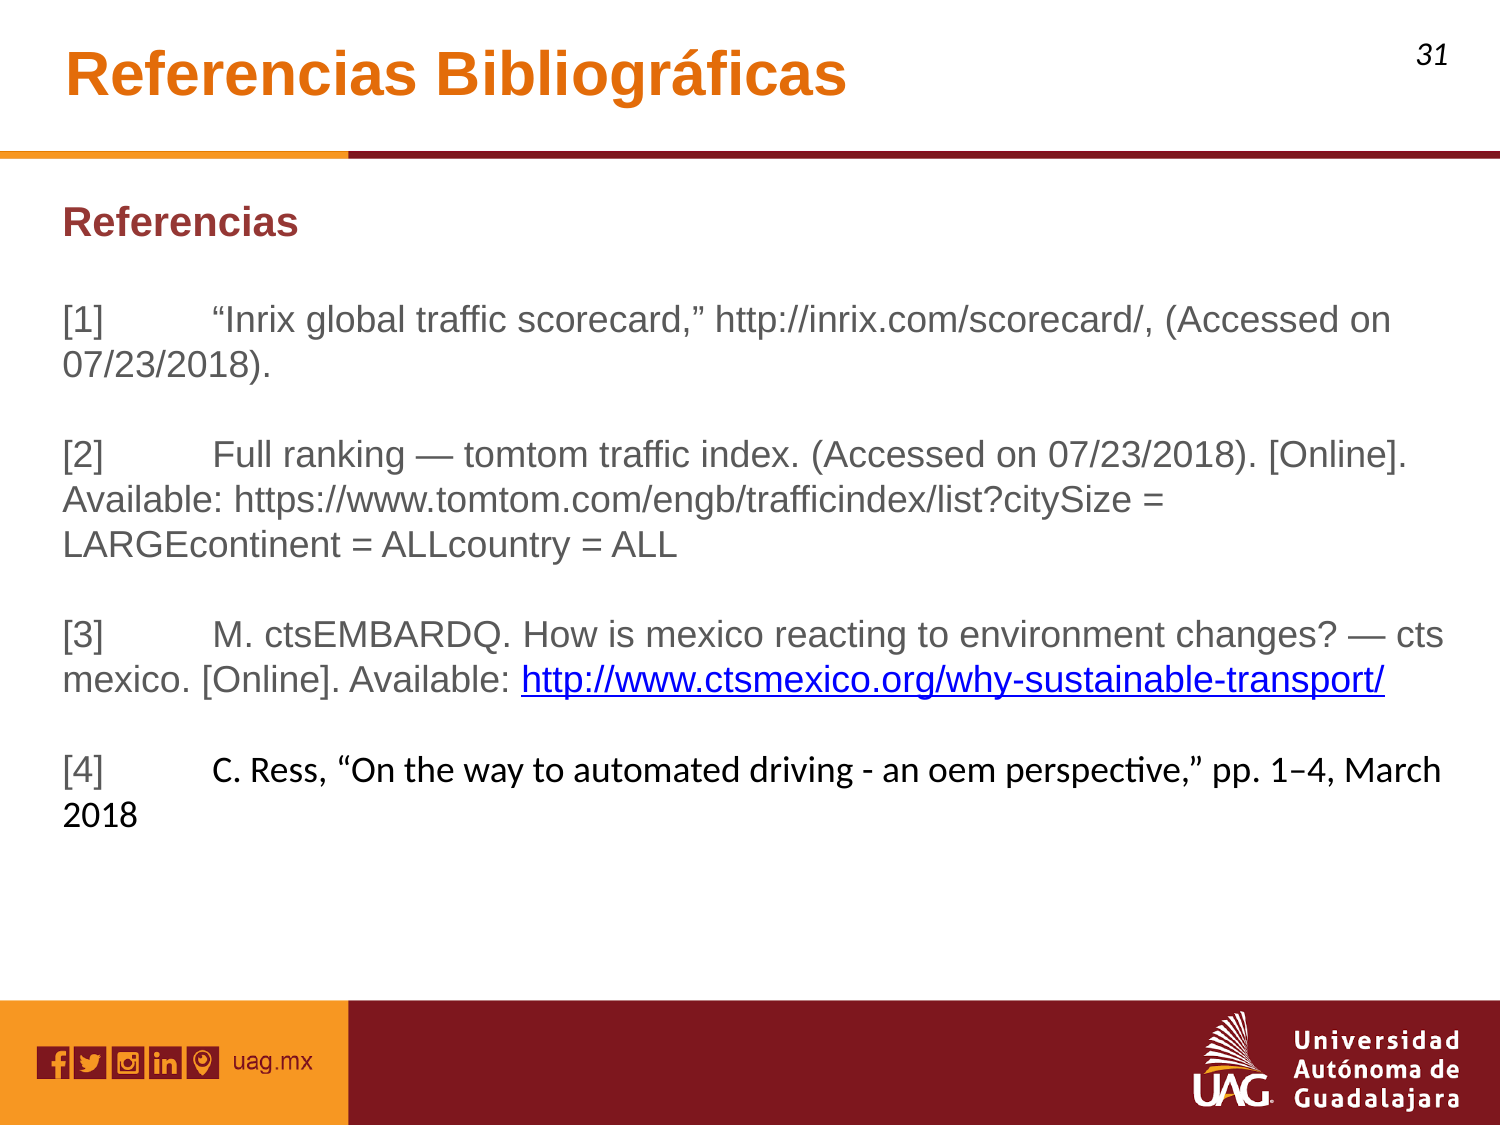

Referencias Bibliográficas
31
Referencias

[1] 	“Inrix global traffic scorecard,” http://inrix.com/scorecard/, (Accessed on 07/23/2018).

[2]	Full ranking — tomtom traffic index. (Accessed on 07/23/2018). [Online]. Available: https://www.tomtom.com/engb/trafficindex/list?citySize = LARGEcontinent = ALLcountry = ALL

[3]	M. ctsEMBARDQ. How is mexico reacting to environment changes? — cts mexico. [Online]. Available: http://www.ctsmexico.org/why-sustainable-transport/

[4] 	C. Ress, “On the way to automated driving - an oem perspective,” pp. 1–4, March
2018